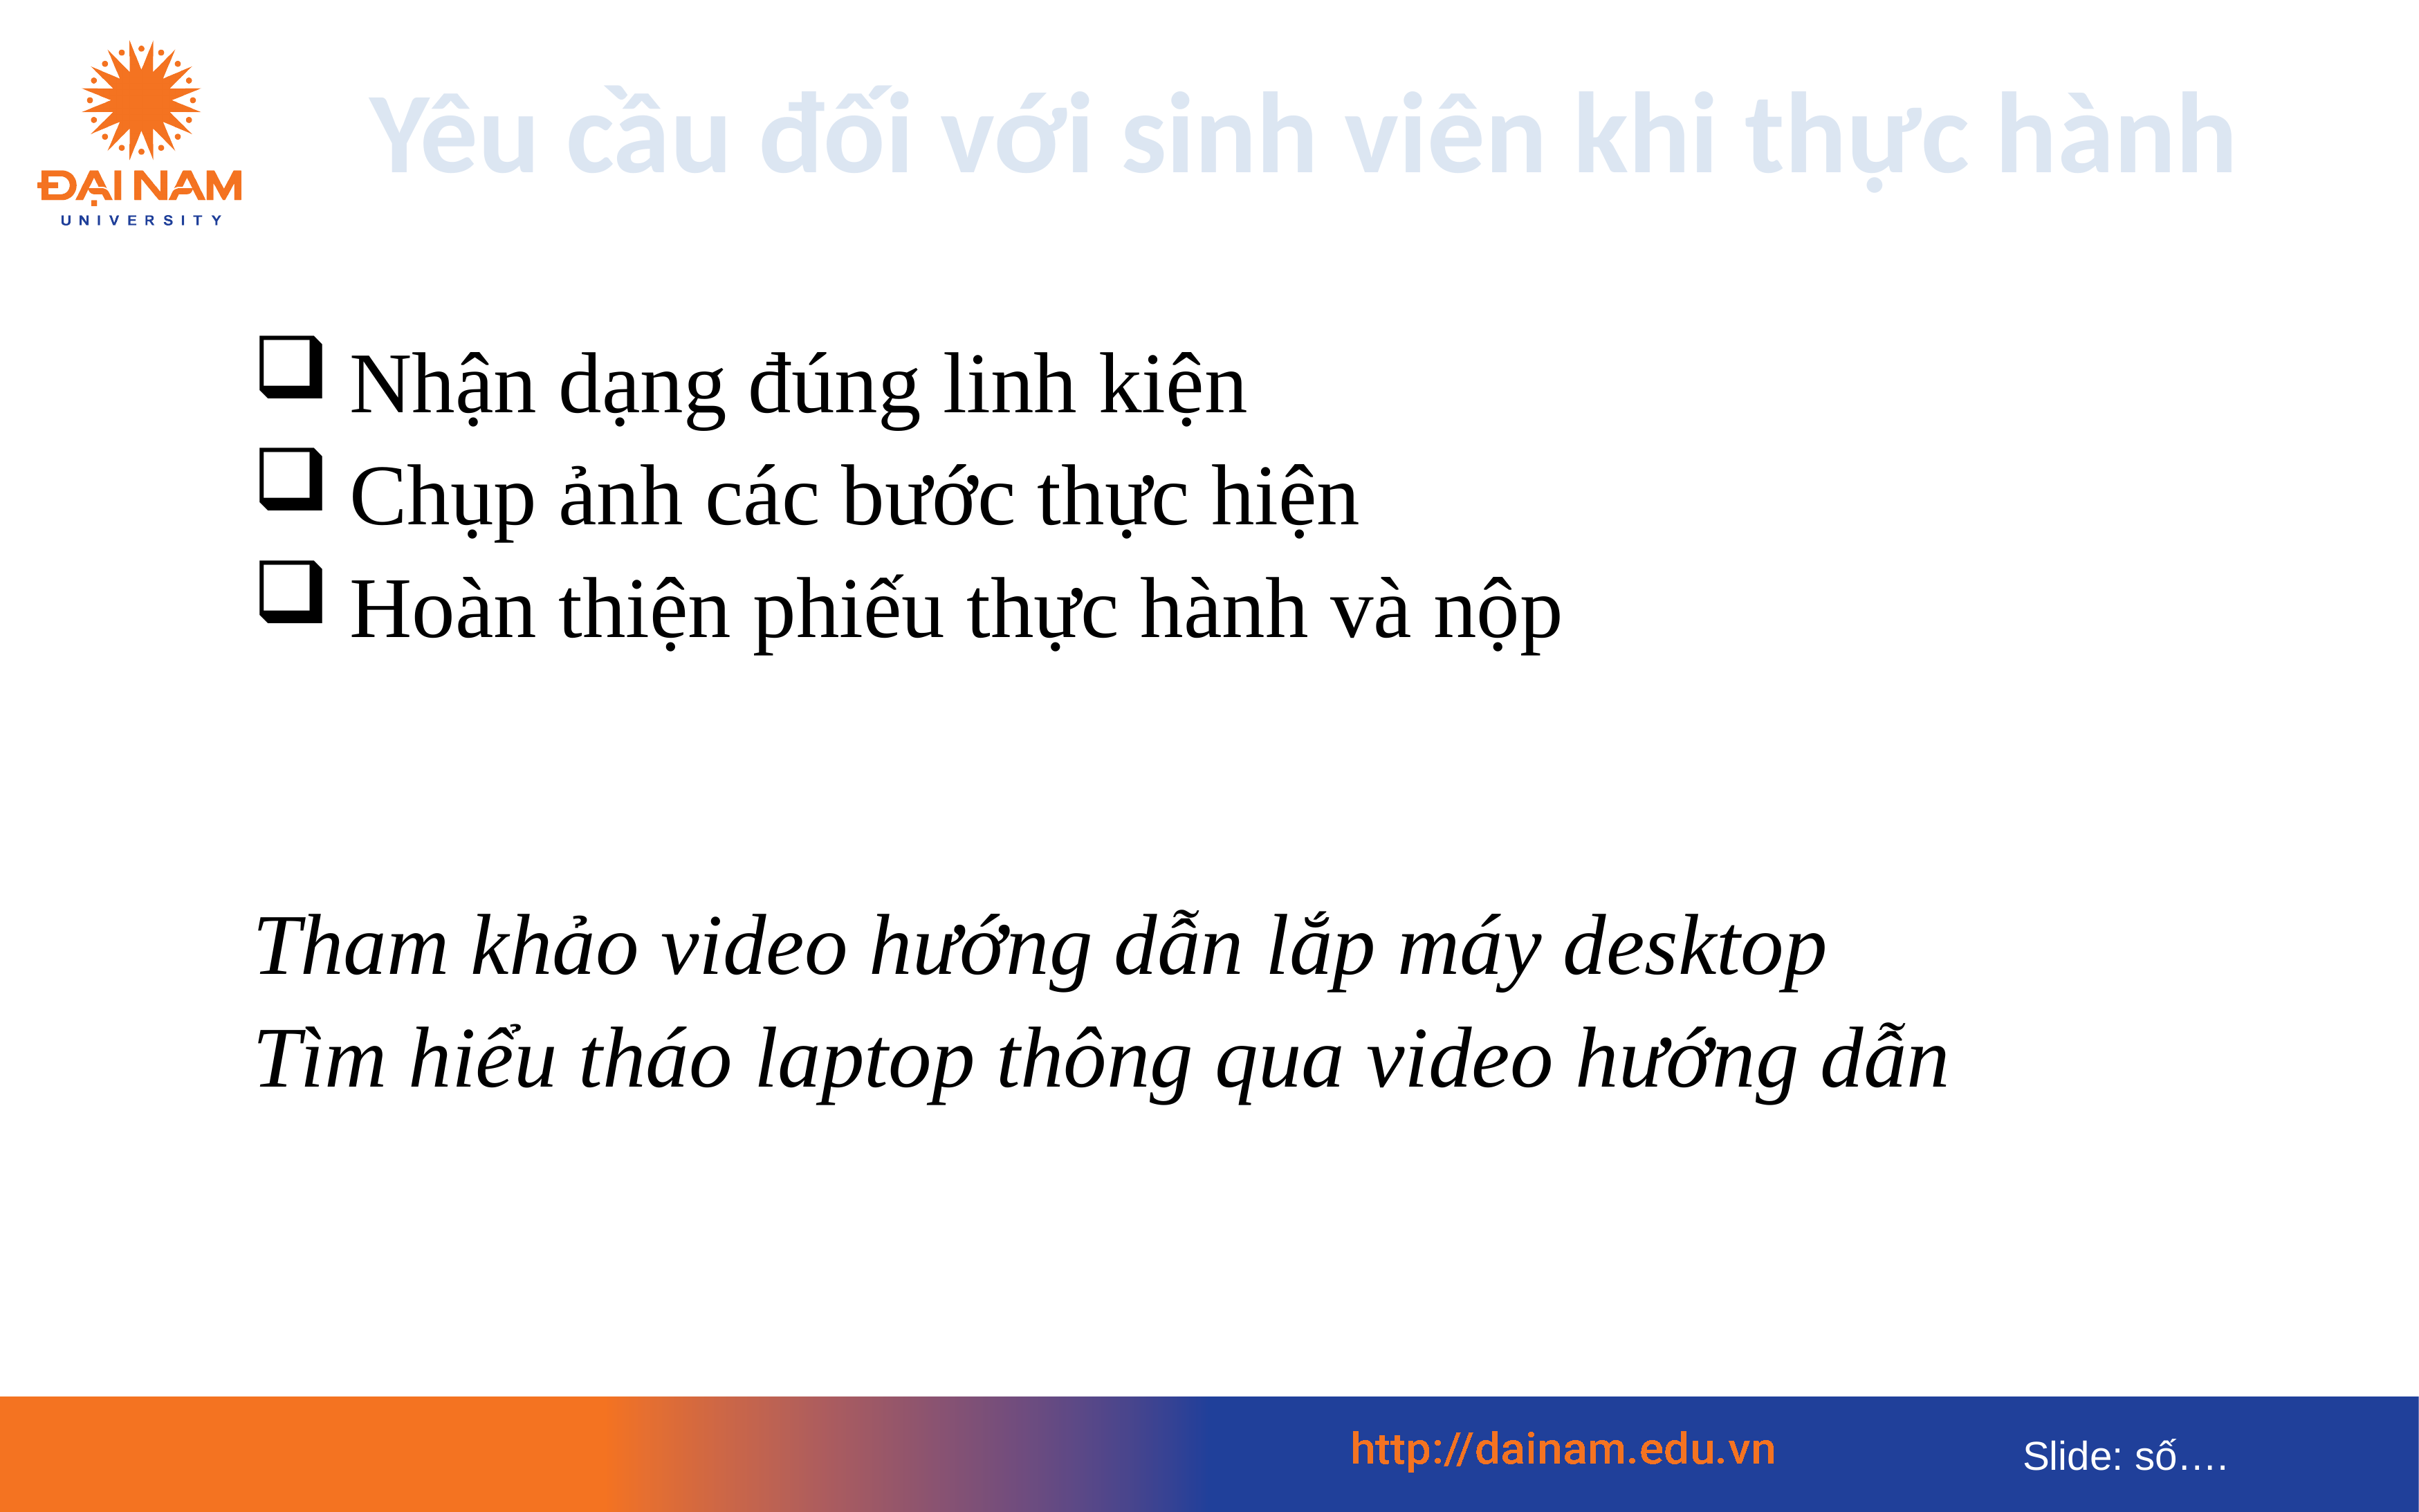

Yêu cầu đối với sinh viên khi thực hành
Nhận dạng đúng linh kiện
Chụp ảnh các bước thực hiện
Hoàn thiện phiếu thực hành và nộp

Tham khảo video hướng dẫn lắp máy desktop
Tìm hiểu tháo laptop thông qua video hướng dẫn